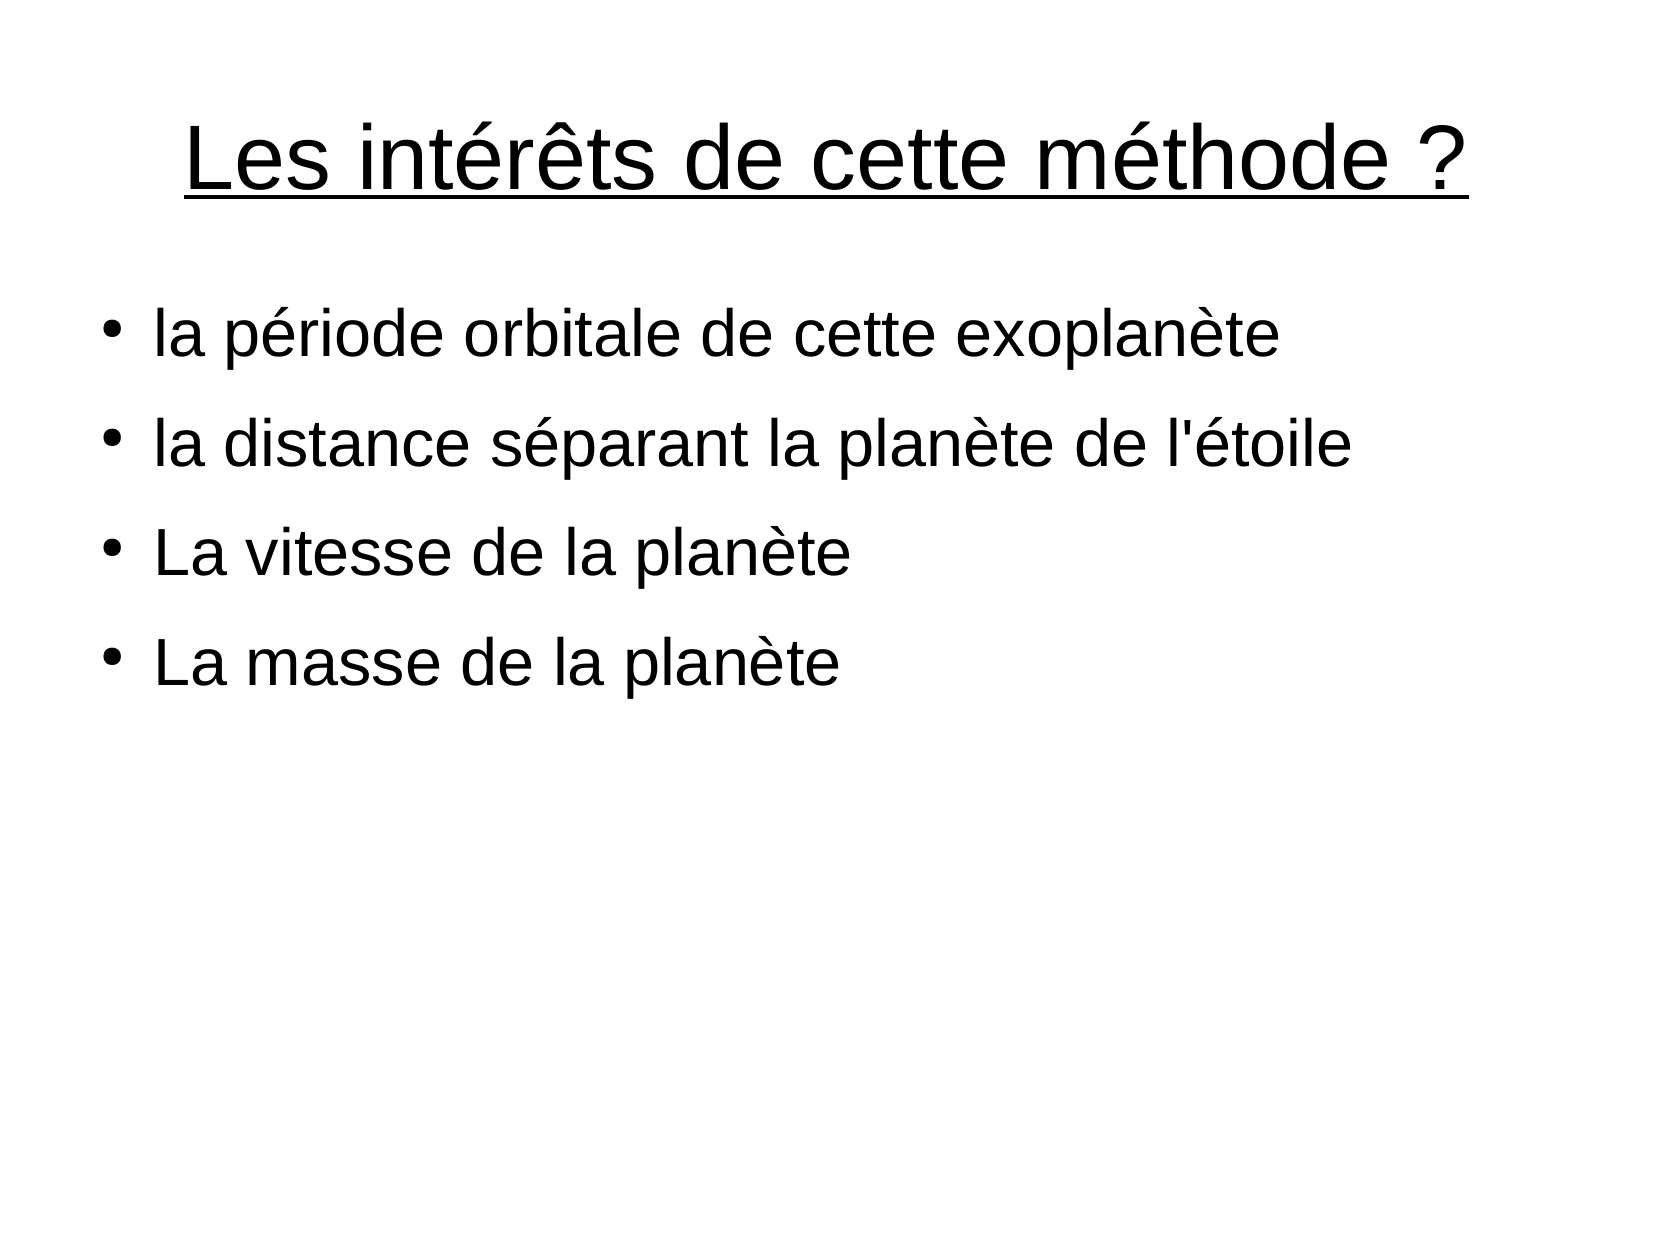

Les intérêts de cette méthode ?
la période orbitale de cette exoplanète
la distance séparant la planète de l'étoile
La vitesse de la planète
La masse de la planète